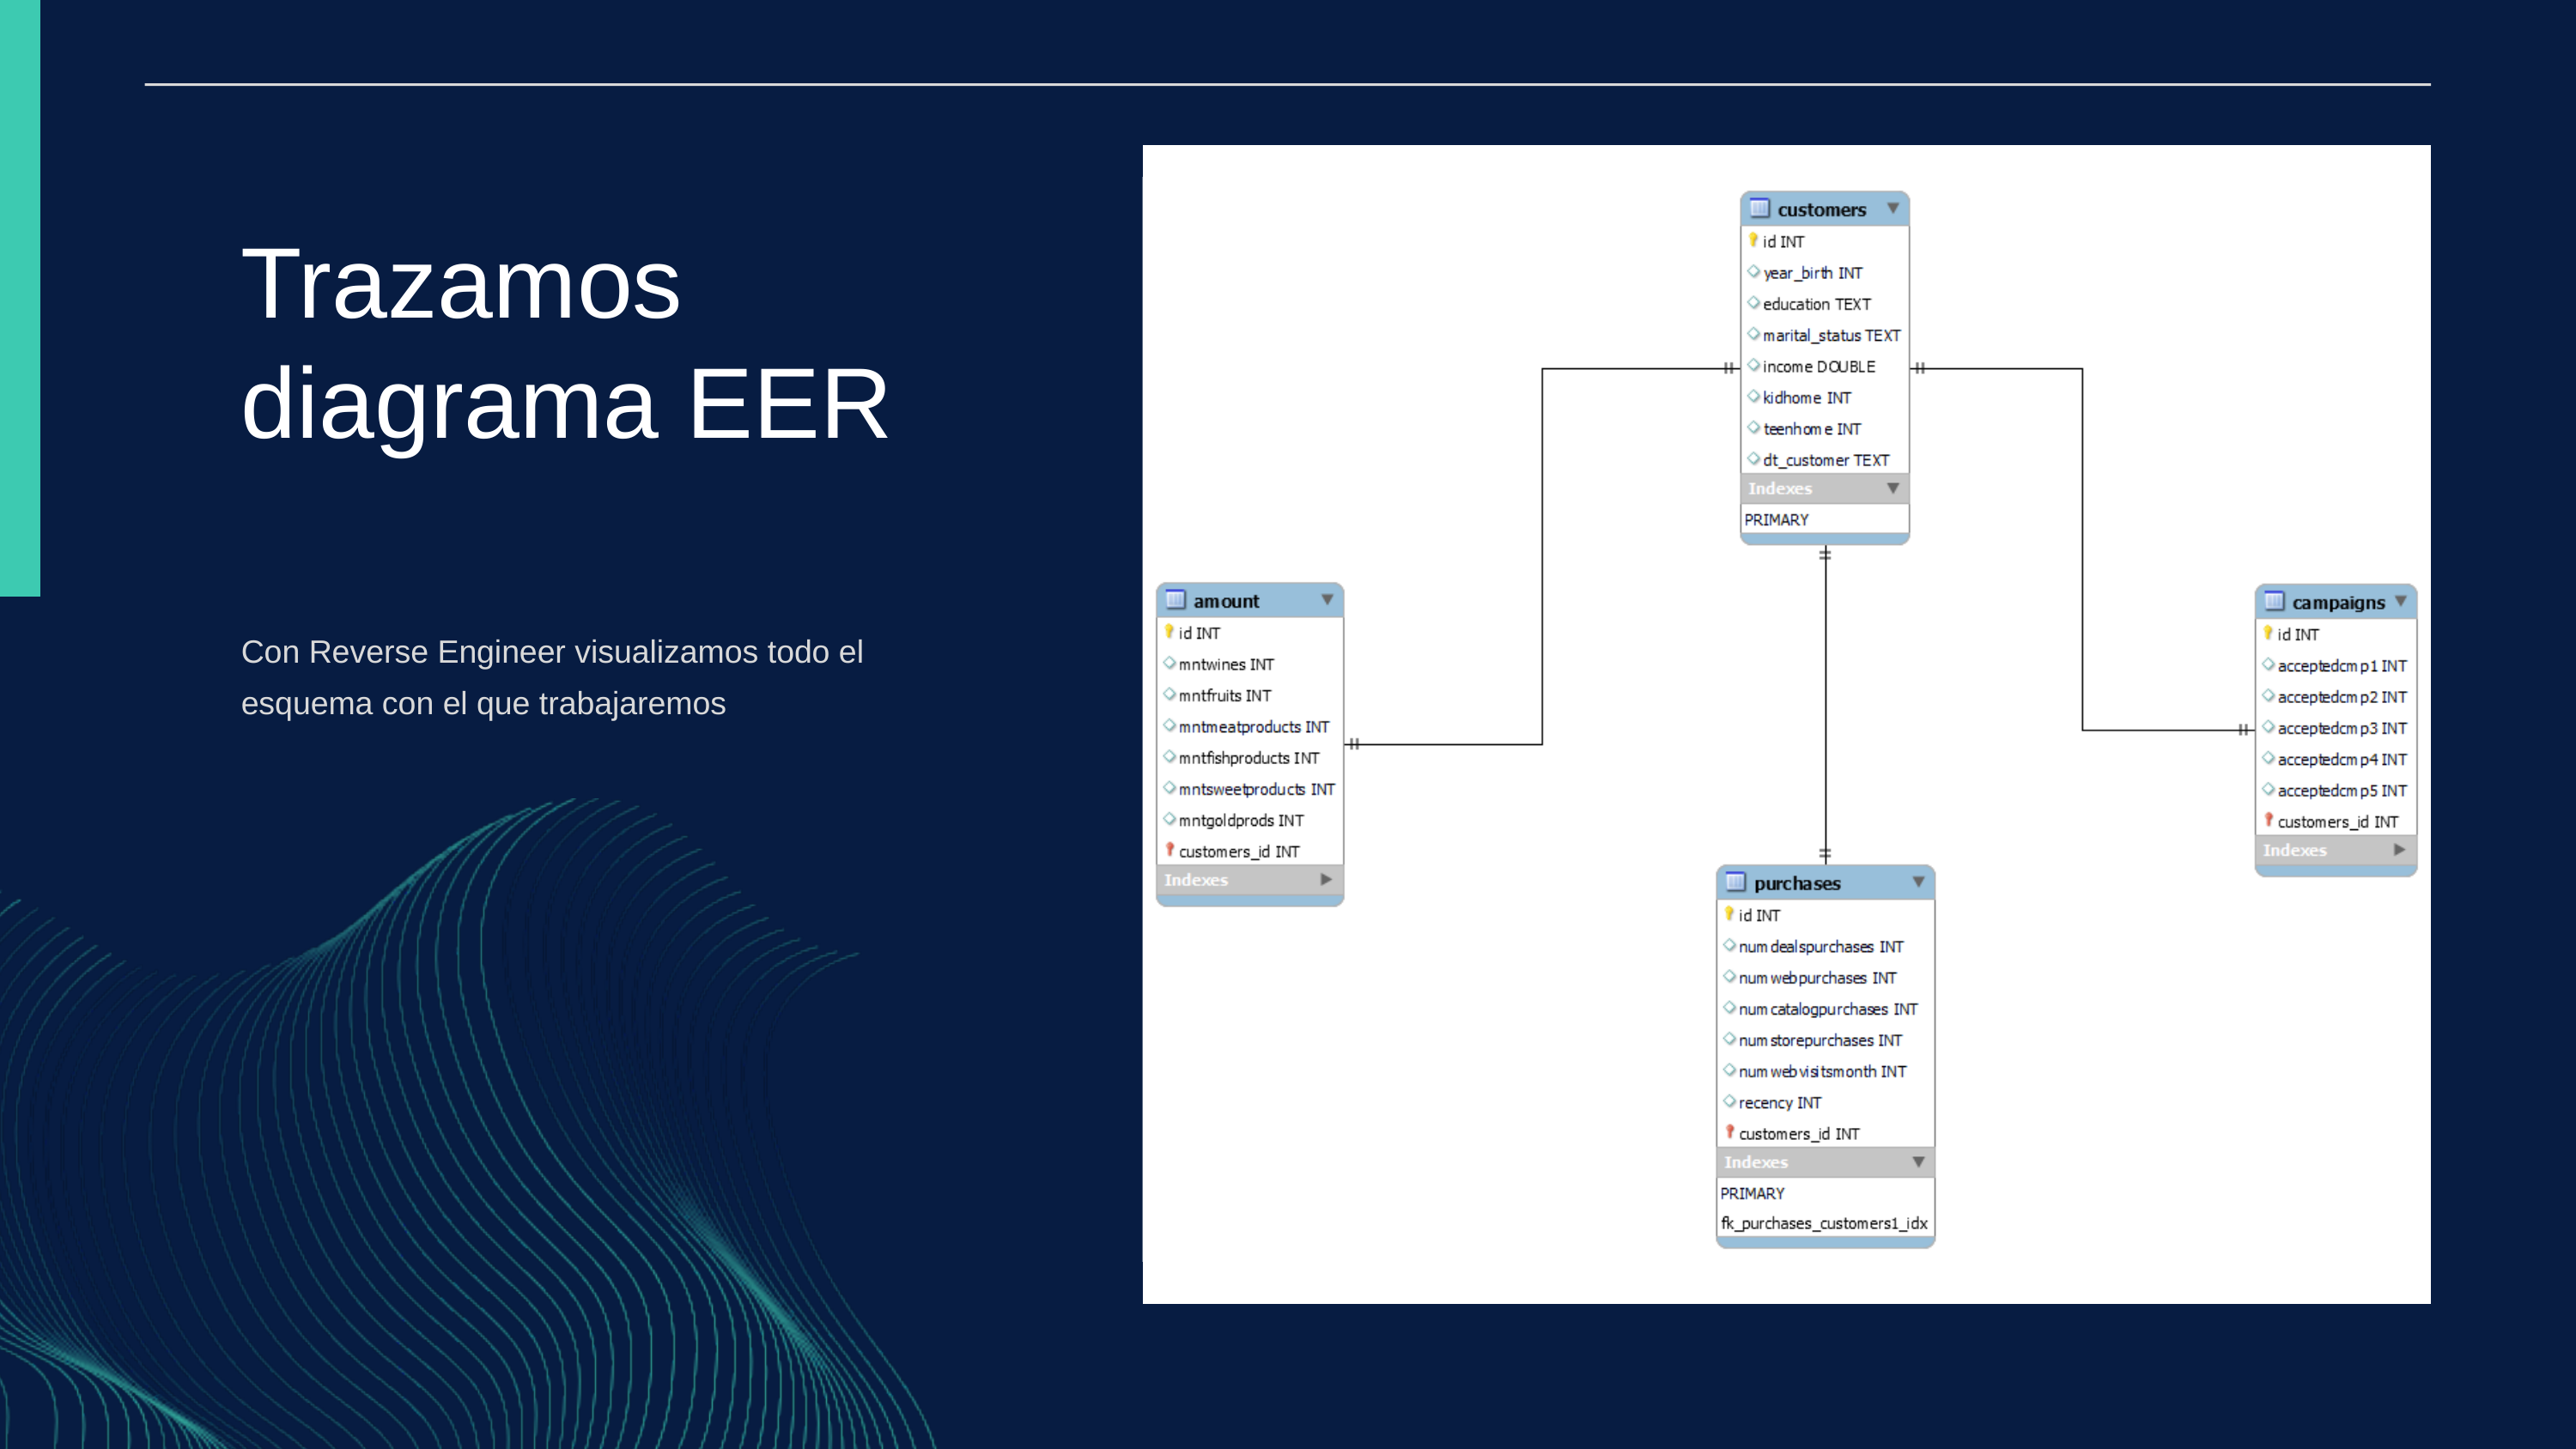

Trazamos diagrama EER

Con Reverse Engineer visualizamos todo el esquema con el que trabajaremos